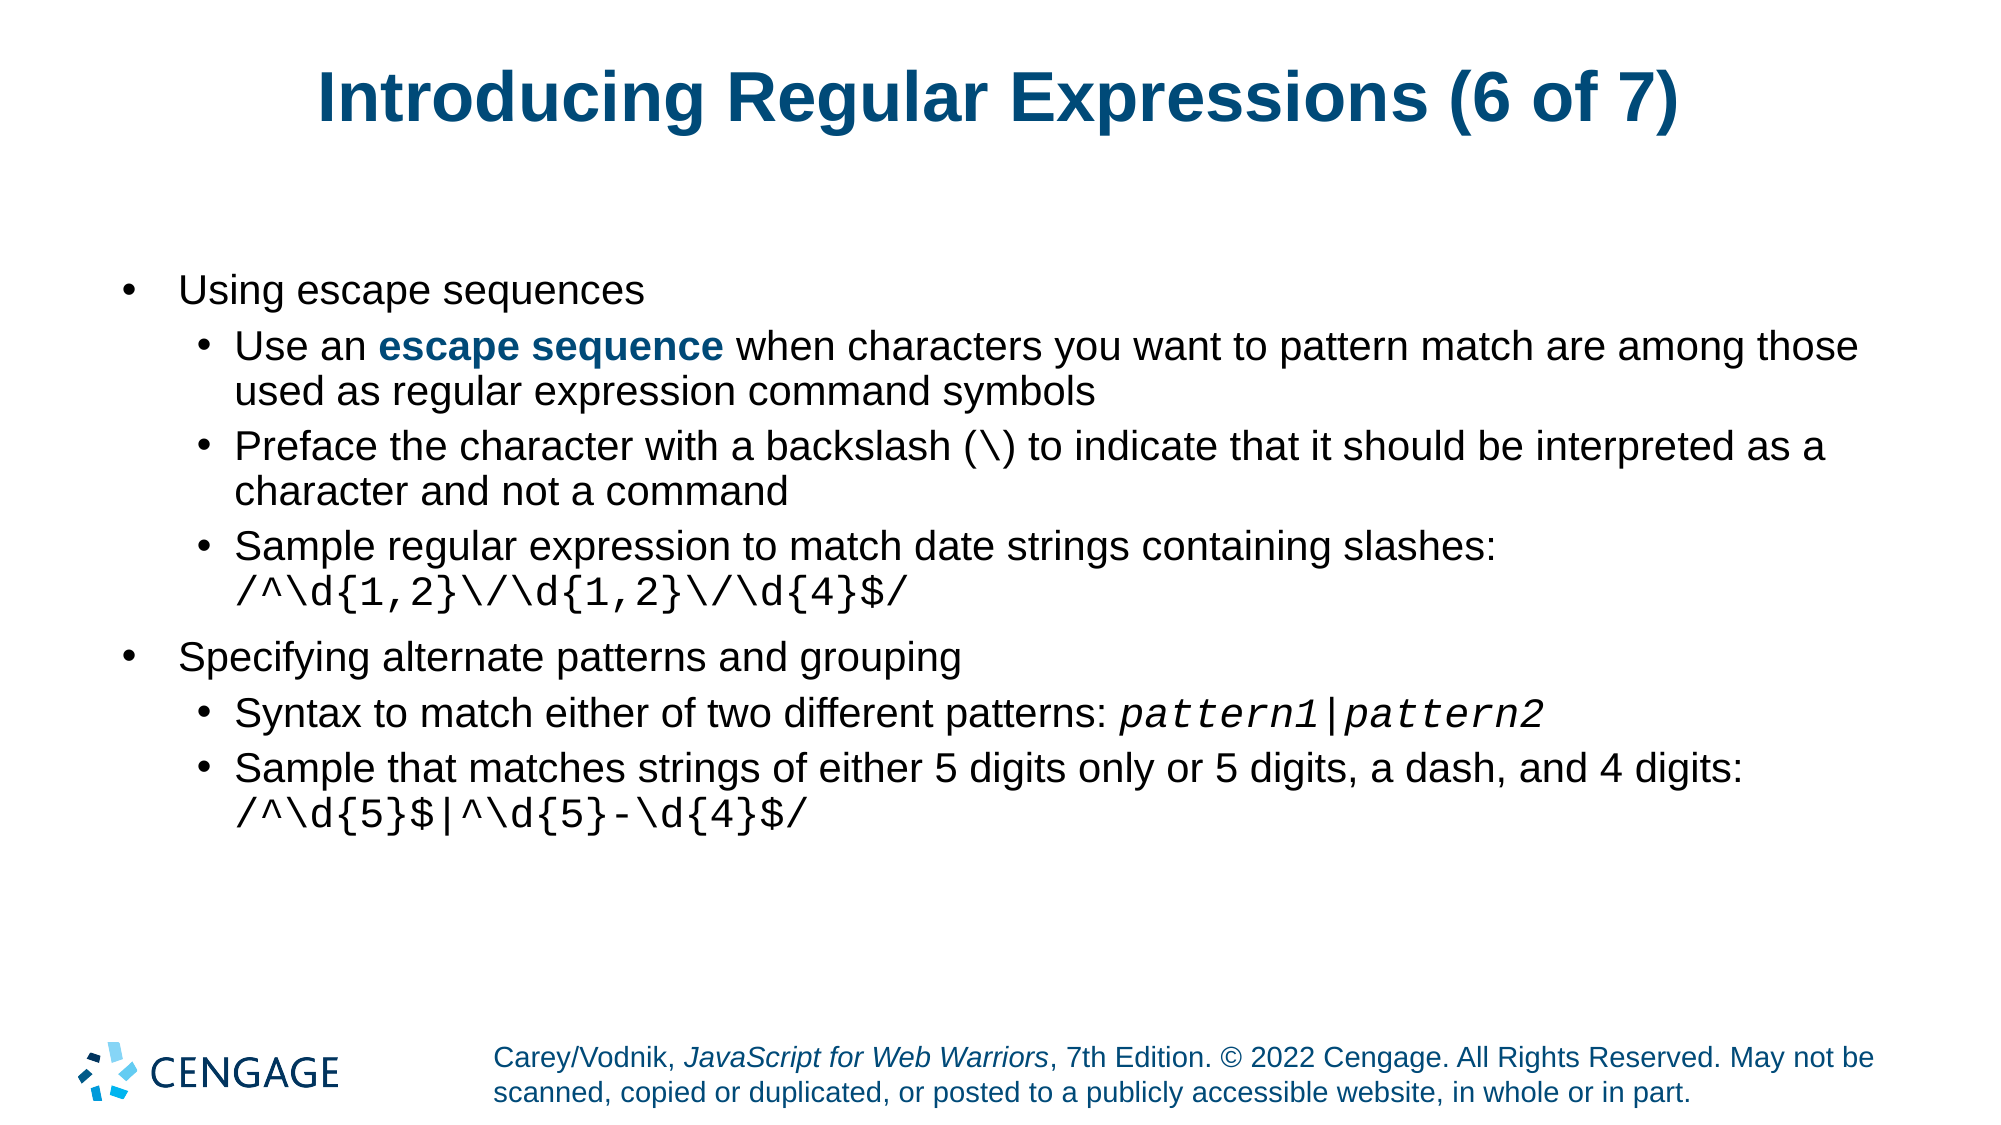

# Introducing Regular Expressions (6 of 7)
Using escape sequences
Use an escape sequence when characters you want to pattern match are among those used as regular expression command symbols
Preface the character with a backslash (\) to indicate that it should be interpreted as a character and not a command
Sample regular expression to match date strings containing slashes:
/^\d{1,2}\/\d{1,2}\/\d{4}$/
Specifying alternate patterns and grouping
Syntax to match either of two different patterns: pattern1|pattern2
Sample that matches strings of either 5 digits only or 5 digits, a dash, and 4 digits:
/^\d{5}$|^\d{5}-\d{4}$/